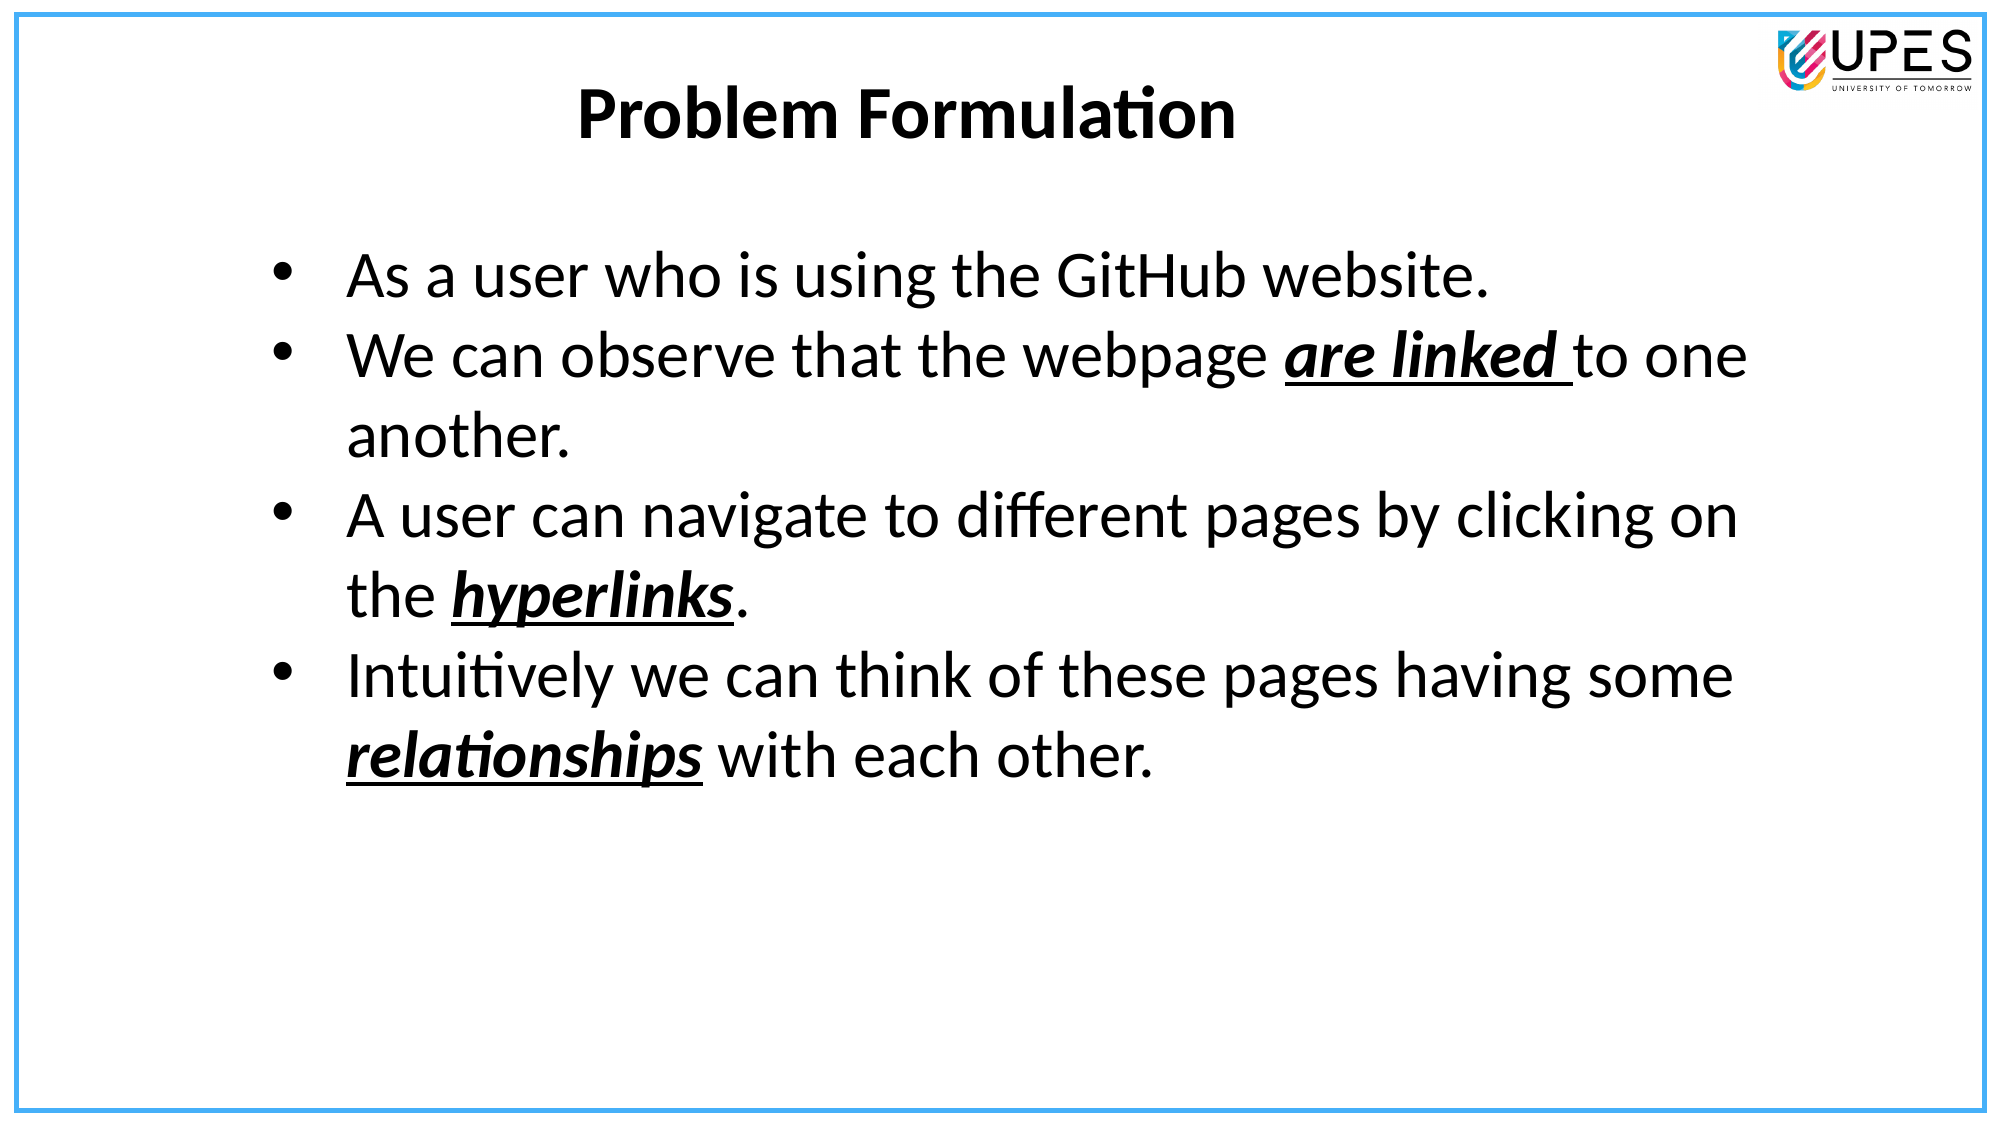

Problem Formulation
As a user who is using the GitHub website.
We can observe that the webpage are linked to one another.
A user can navigate to different pages by clicking on the hyperlinks.
Intuitively we can think of these pages having some relationships with each other.